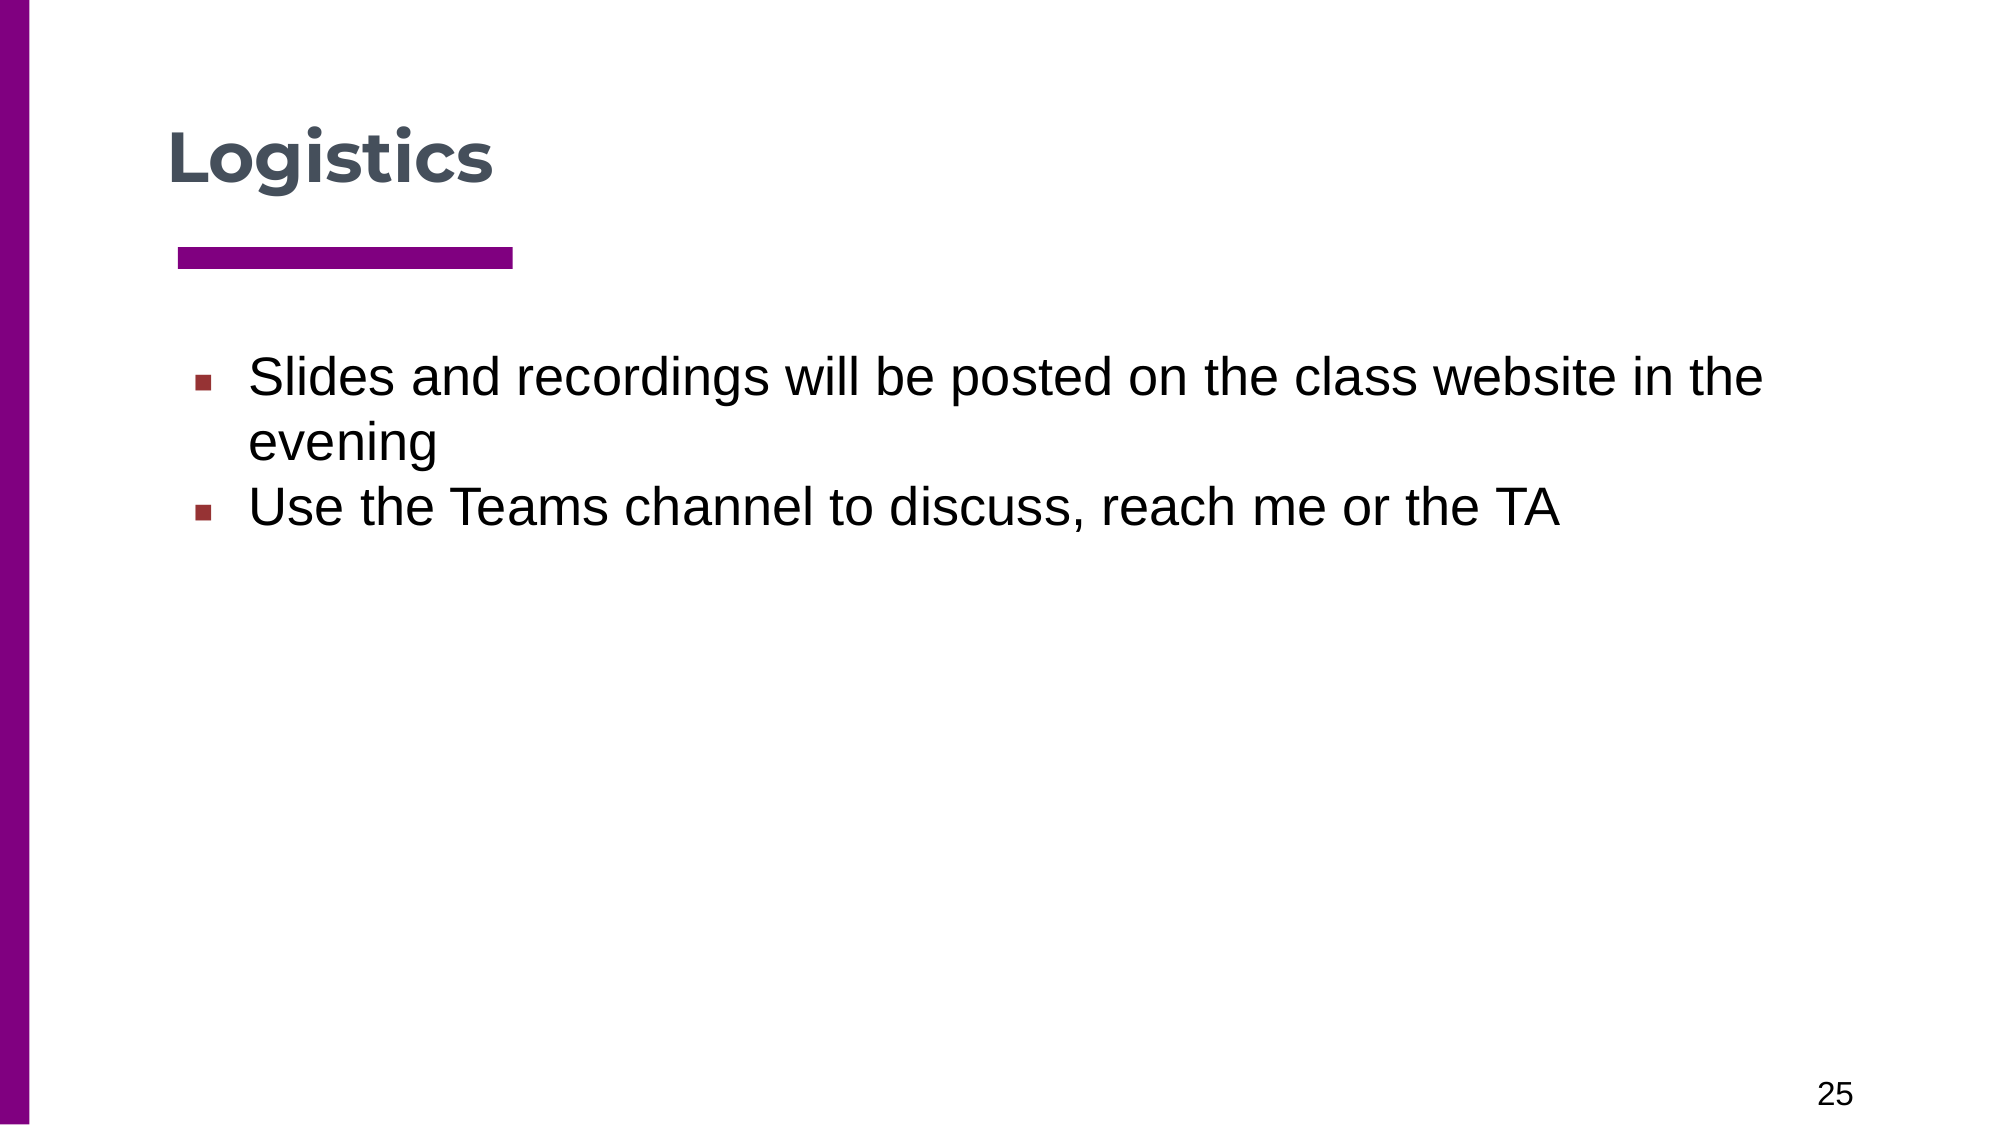

Logistics
Slides and recordings will be posted on the class website in the evening
Use the Teams channel to discuss, reach me or the TA